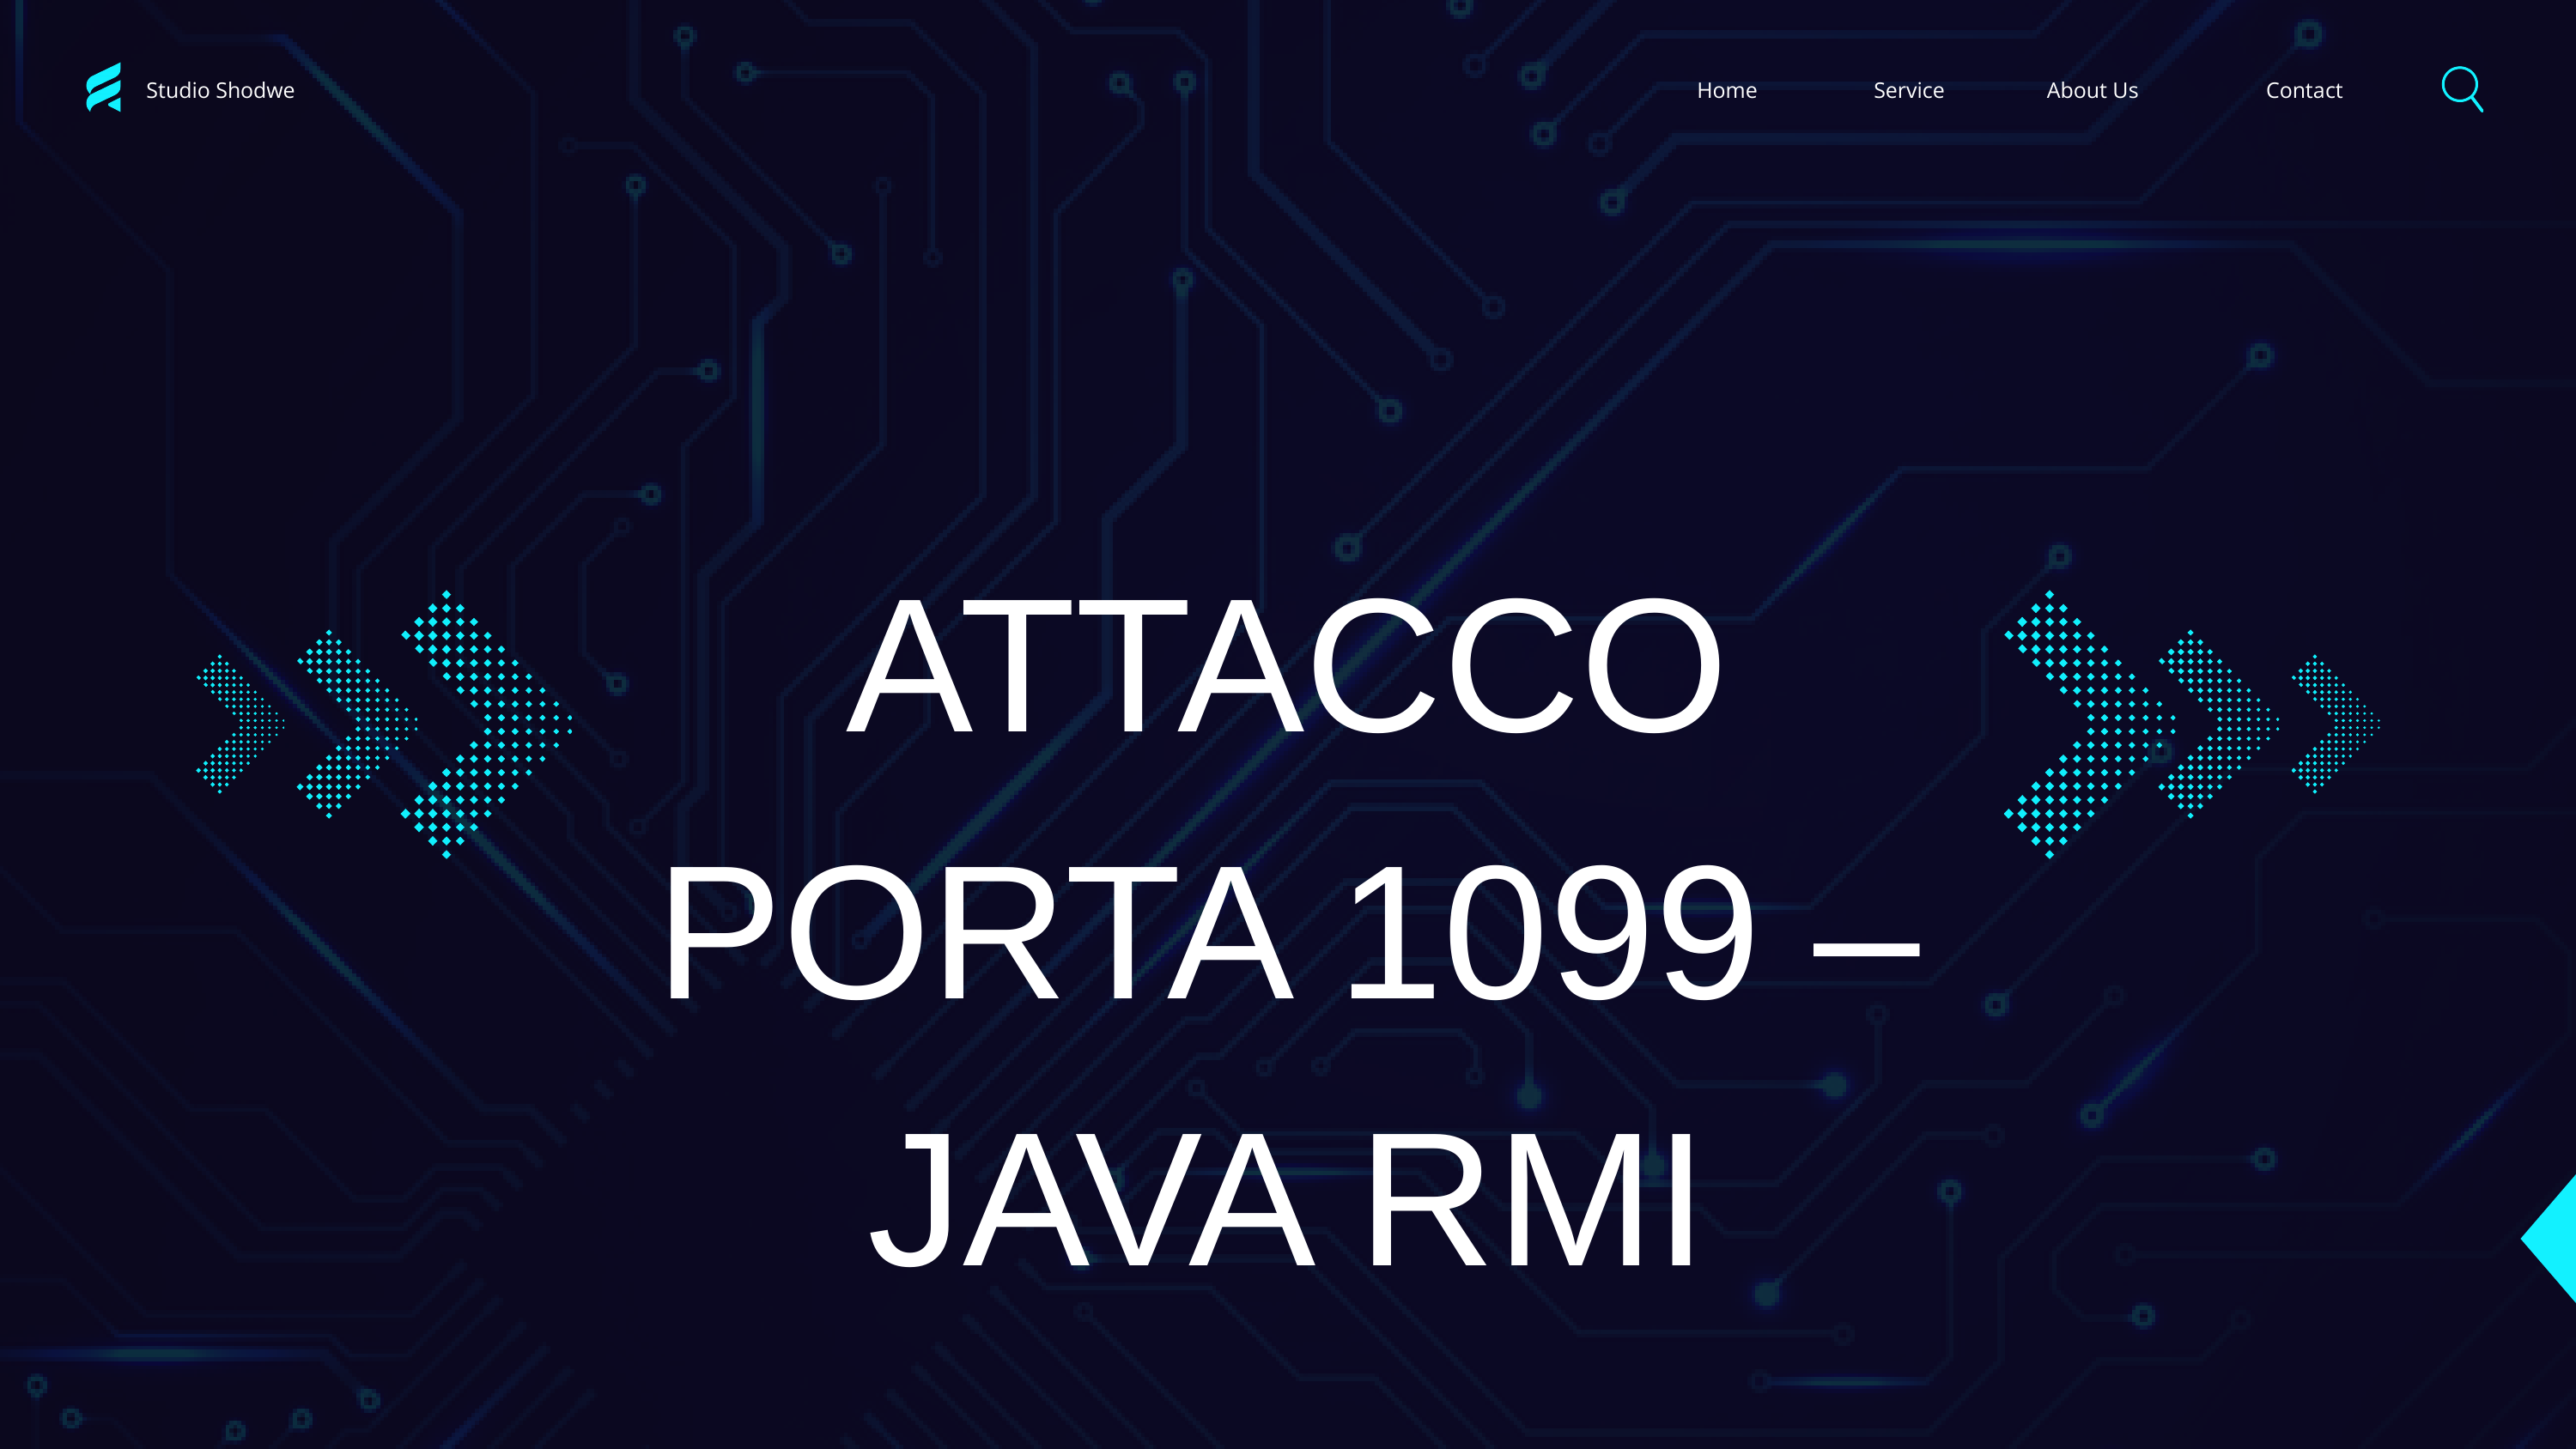

Studio Shodwe
Home
Service
About Us
Contact
ATTACCO PORTA 1099 – JAVA RMI